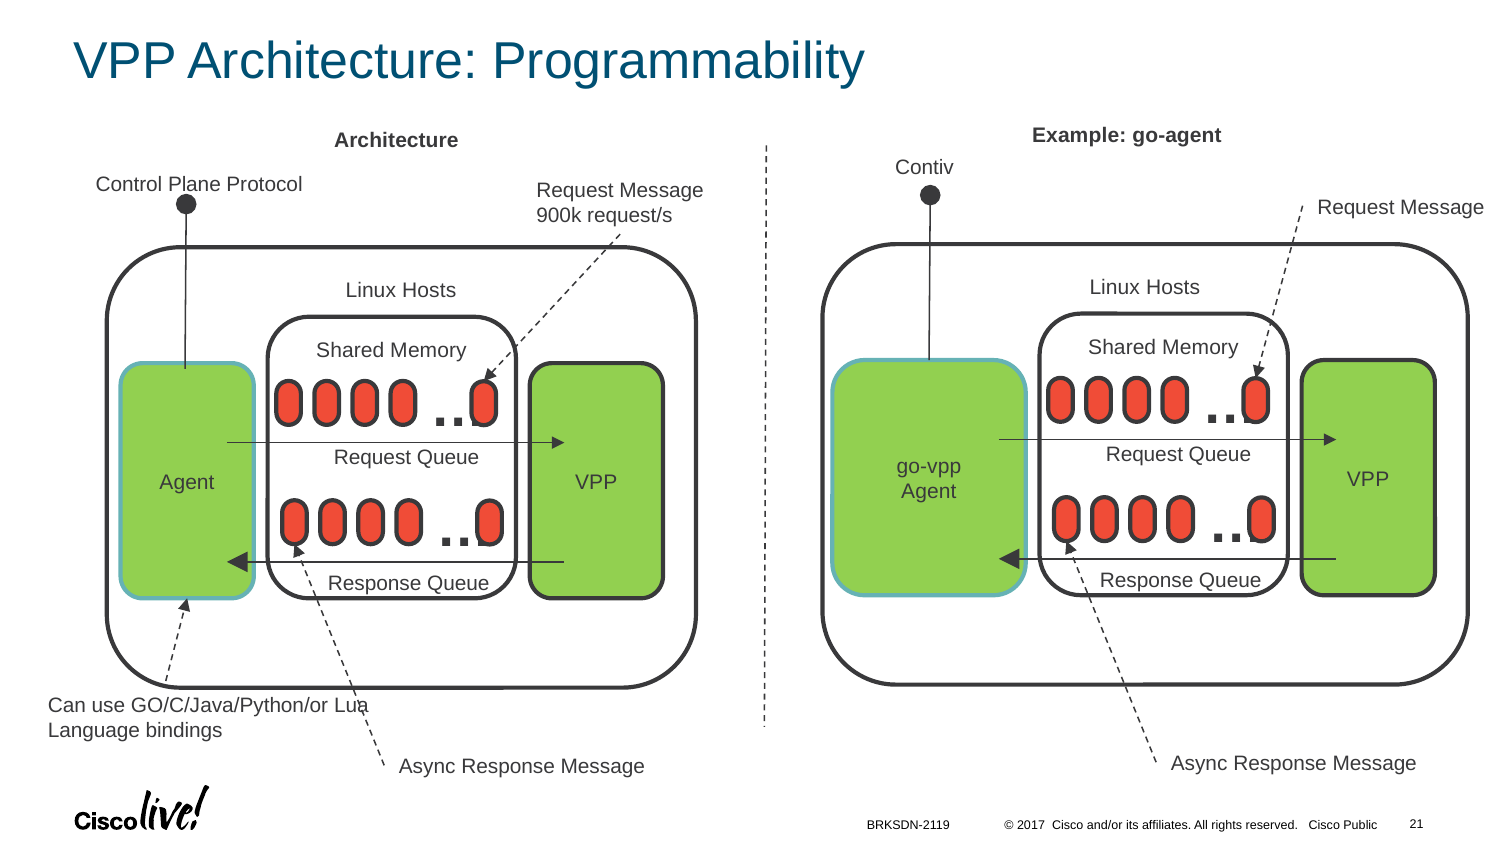

# VPP Architecture: Programmability
Example: go-agent
Architecture
Contiv
Control Plane Protocol
Request Message
900k request/s
Request Message
Linux Hosts
Linux Hosts
Shared Memory
Shared Memory
VPP
go-vpp
Agent
…
VPP
Agent
…

Request Queue
Request Queue
…
…

Response Queue
Response Queue
Can use GO/C/Java/Python/or Lua
Language bindings
Async Response Message
Async Response Message
21
BRKSDN-2119